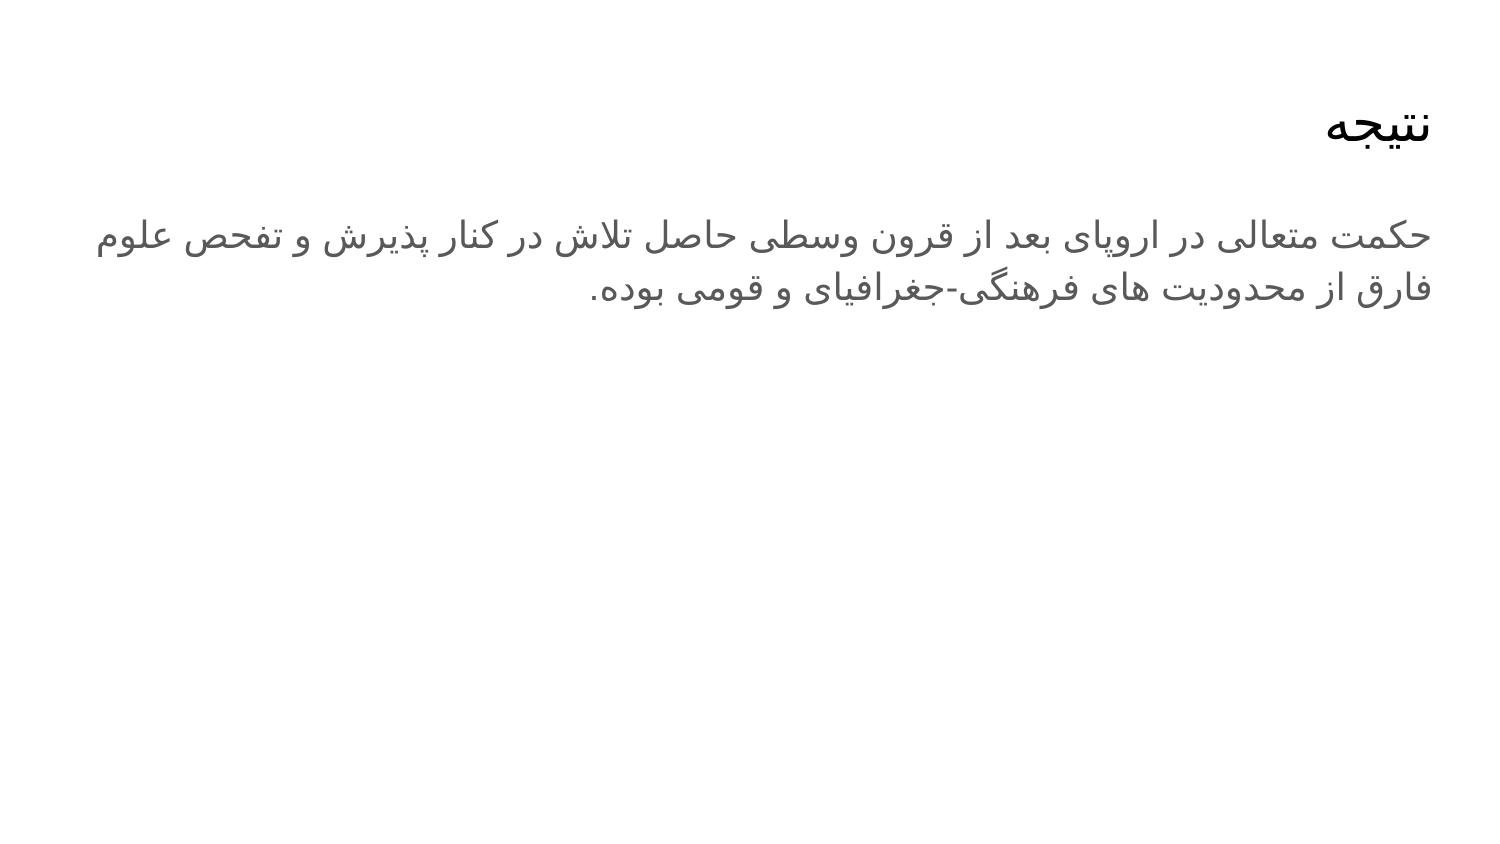

# نتیجه
حکمت متعالی در اروپای بعد از قرون وسطی حاصل تلاش در کنار پذیرش و تفحص علوم فارق از محدودیت های فرهنگی-جغرافیای و قومی بوده.